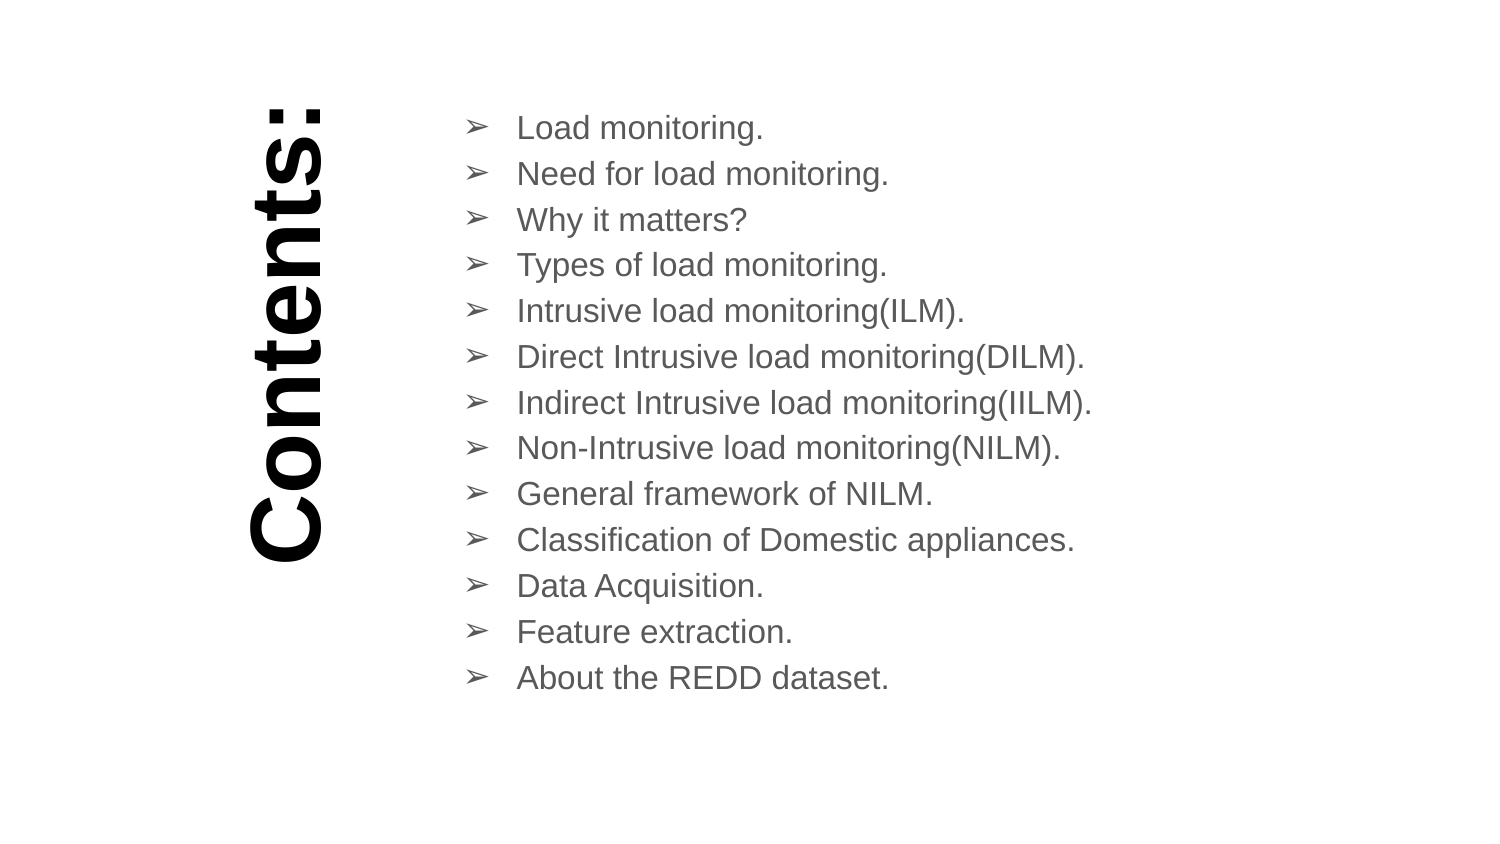

Load monitoring.
Need for load monitoring.
Why it matters?
Types of load monitoring.
Intrusive load monitoring(ILM).
Direct Intrusive load monitoring(DILM).
Indirect Intrusive load monitoring(IILM).
Non-Intrusive load monitoring(NILM).
General framework of NILM.
Classification of Domestic appliances.
Data Acquisition.
Feature extraction.
About the REDD dataset.

# Contents: